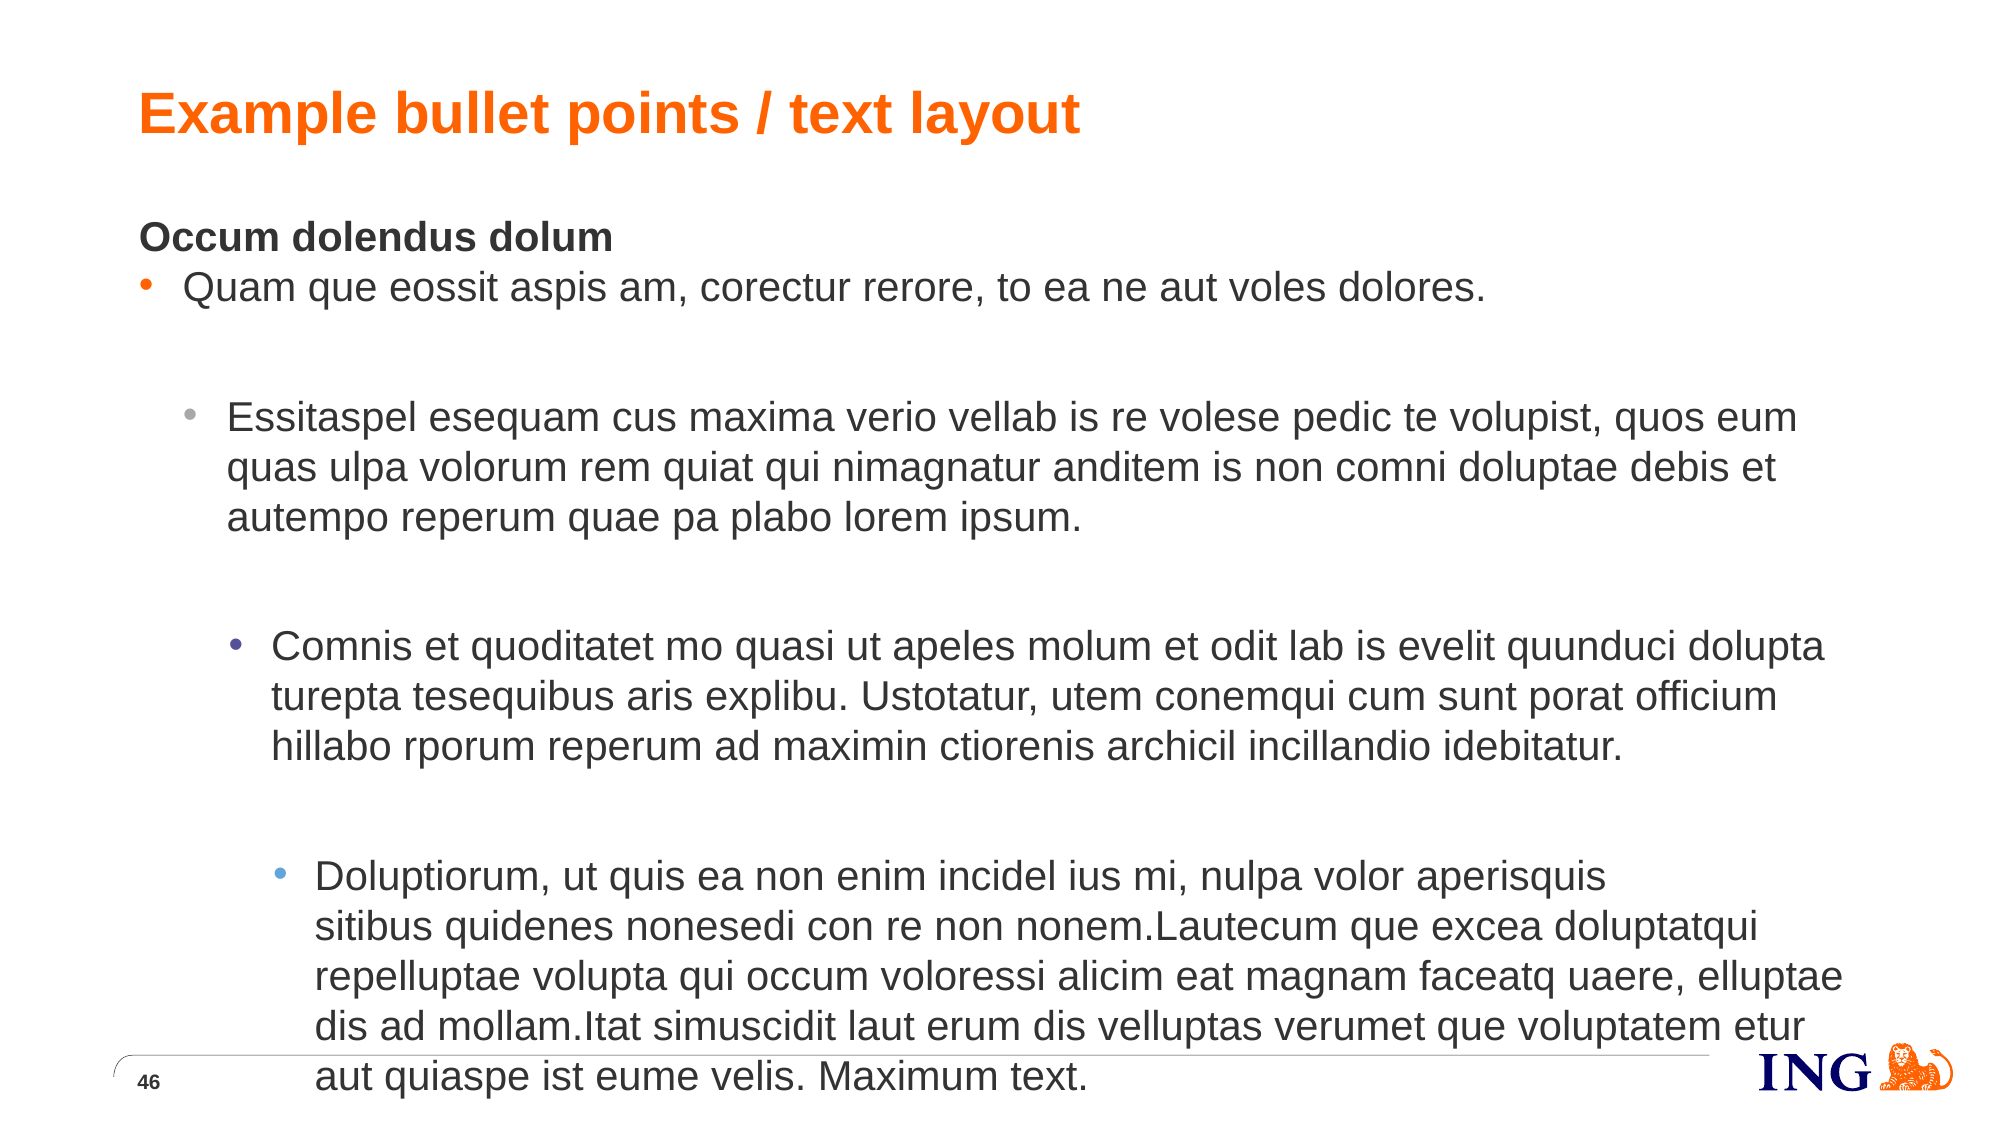

# Example bullet points / text layout
Occum dolendus dolum
Quam que eossit aspis am, corectur rerore, to ea ne aut voles dolores.

Essitaspel esequam cus maxima verio vellab is re volese pedic te volupist, quos eum quas ulpa volorum rem quiat qui nimagnatur anditem is non comni doluptae debis et autempo reperum quae pa plabo lorem ipsum.

Comnis et quoditatet mo quasi ut apeles molum et odit lab is evelit quunduci dolupta turepta tesequibus aris explibu. Ustotatur, utem conemqui cum sunt porat officium hillabo rporum reperum ad maximin ctiorenis archicil incillandio idebitatur.

Doluptiorum, ut quis ea non enim incidel ius mi, nulpa volor aperisquis
sitibus quidenes nonesedi con re non nonem.Lautecum que excea doluptatqui repelluptae volupta qui occum voloressi alicim eat magnam faceatq uaere, elluptae dis ad mollam.Itat simuscidit laut erum dis velluptas verumet que voluptatem etur aut quiaspe ist eume velis. Maximum text.
46